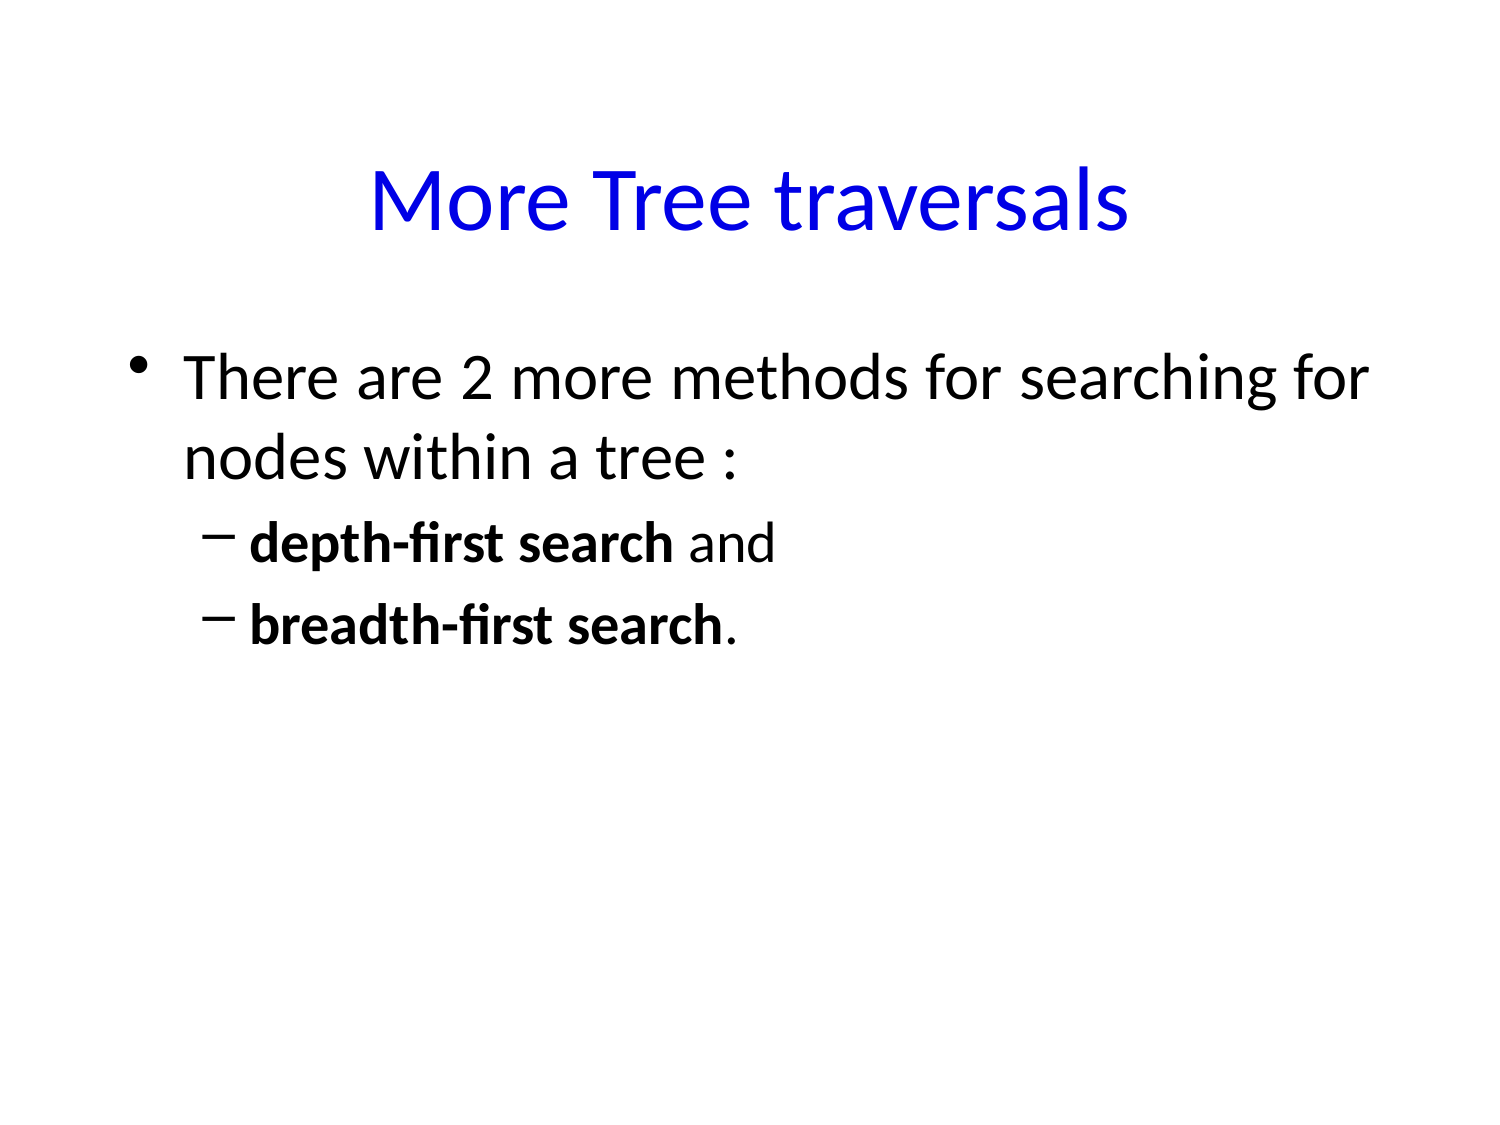

# More Tree traversals
There are 2 more methods for searching for nodes within a tree :
depth-first search and
breadth-first search.